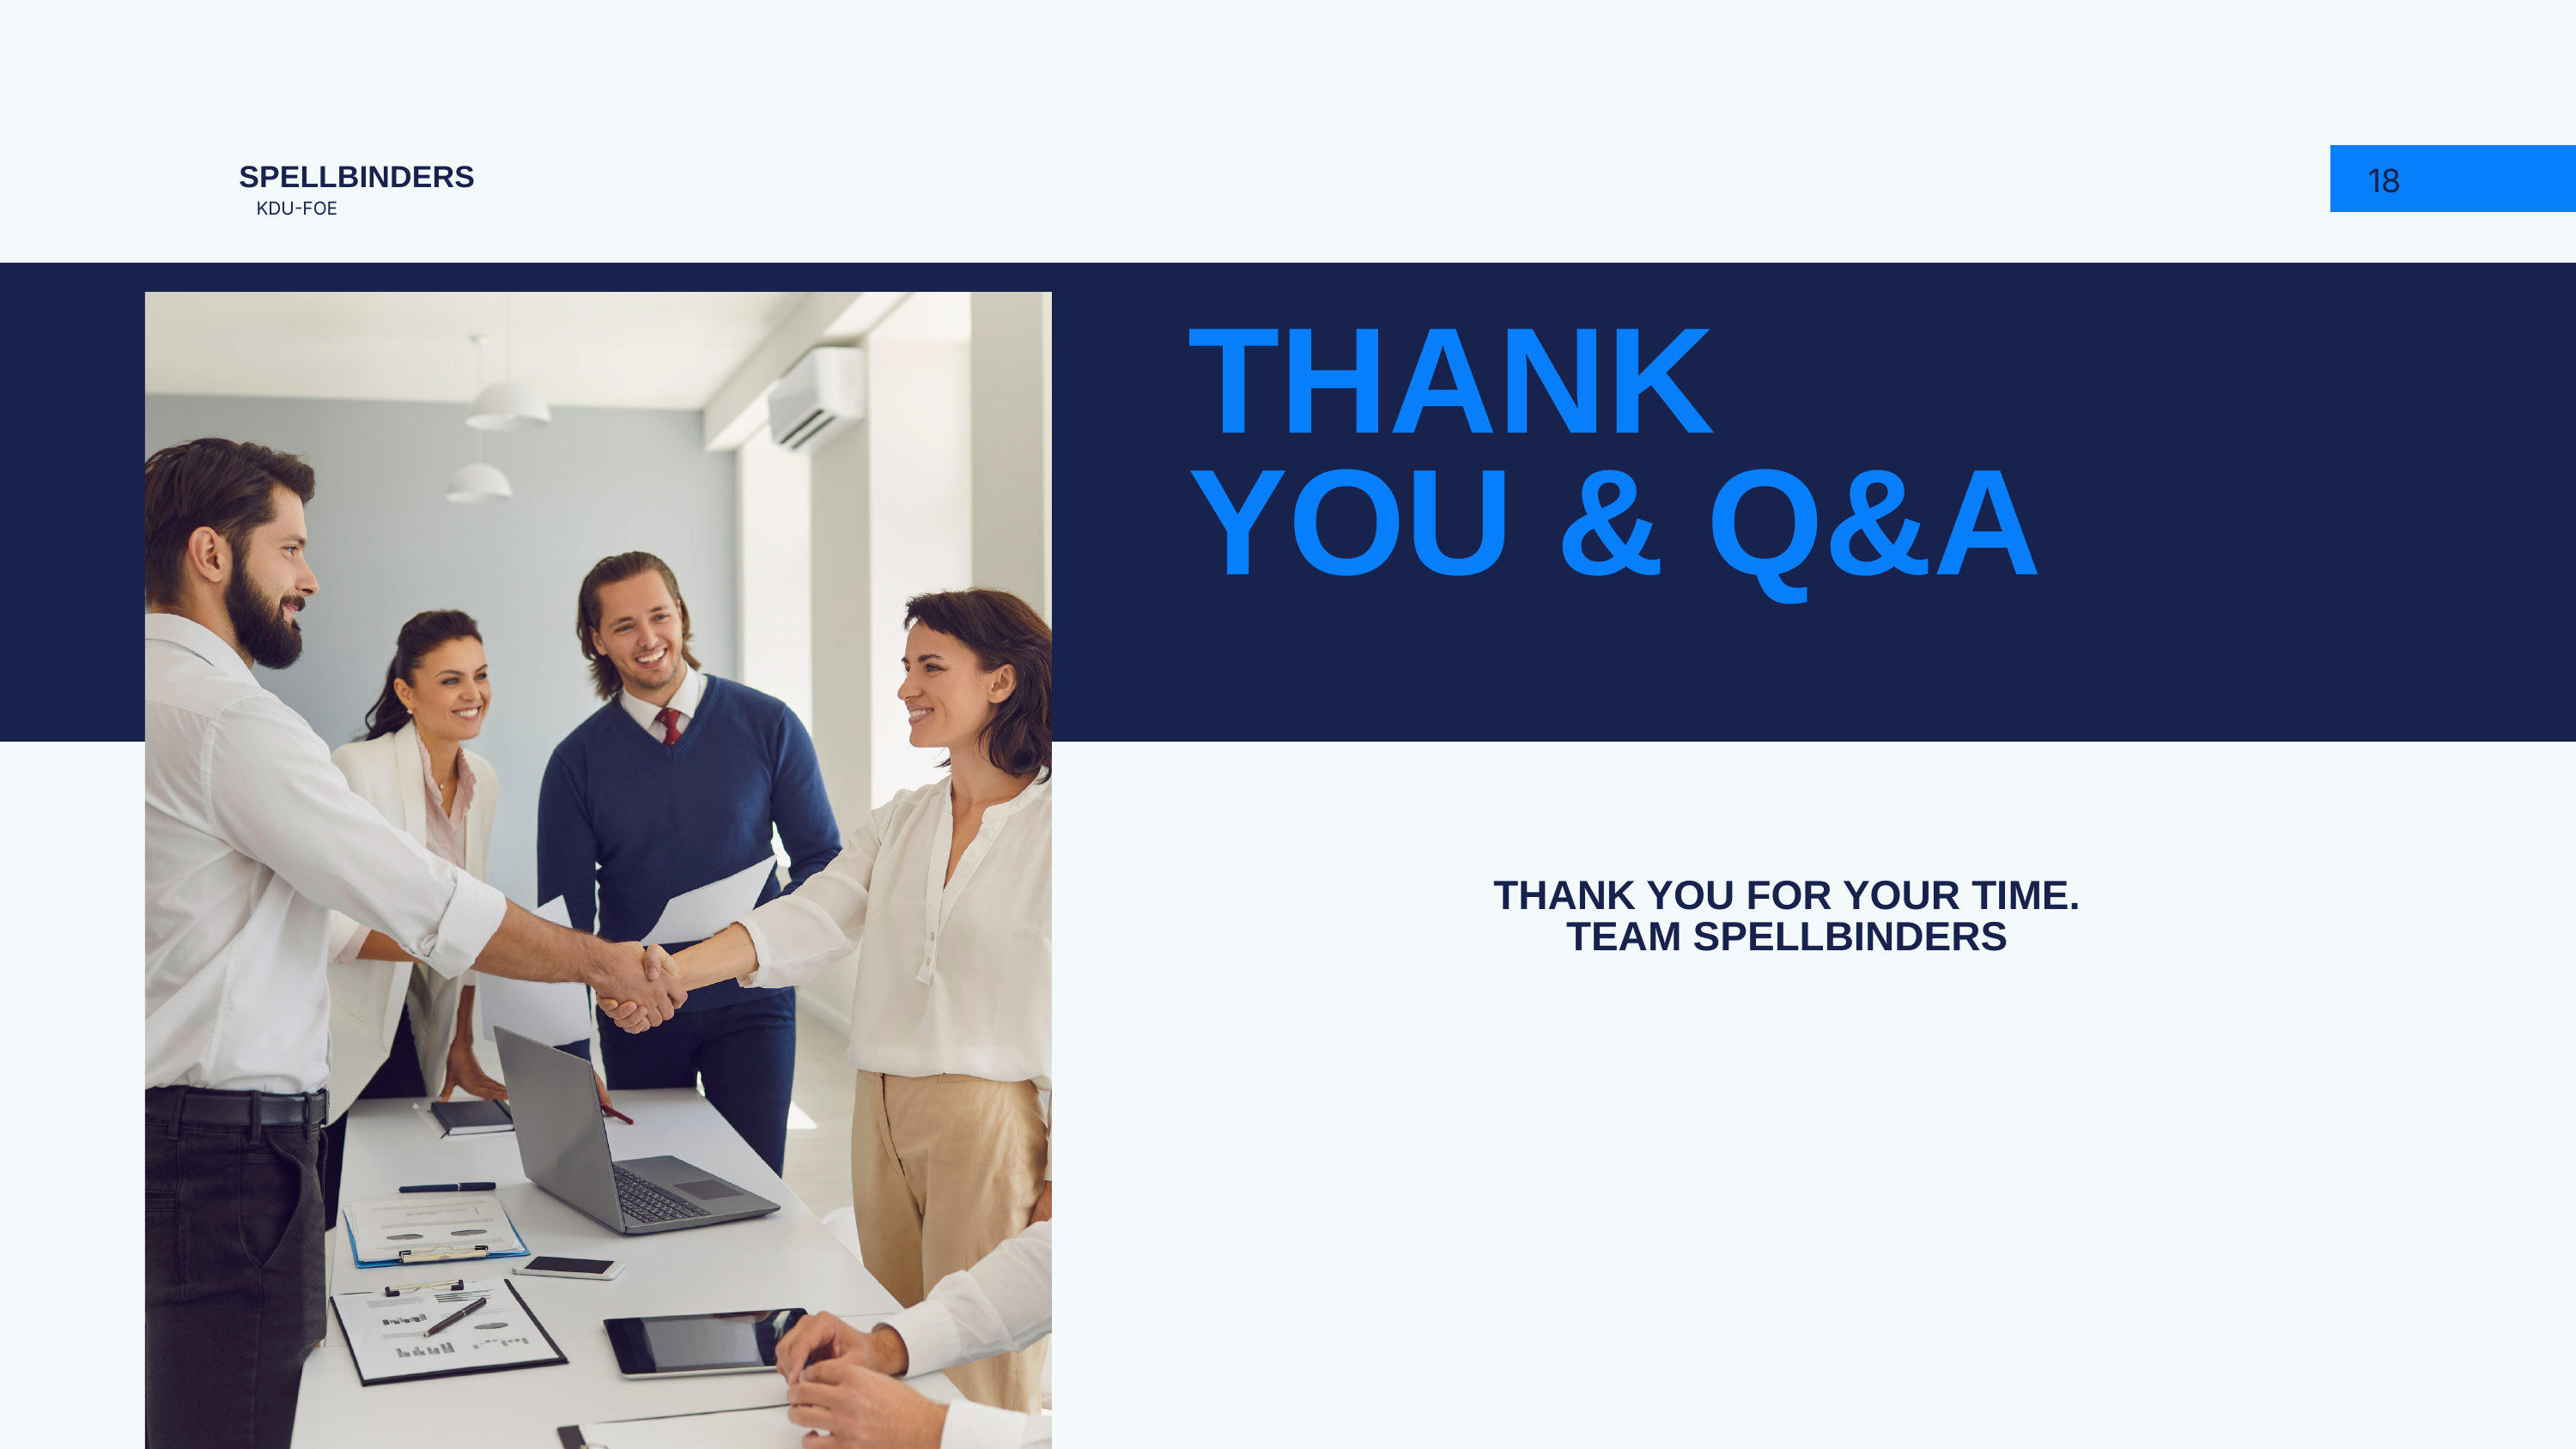

18
SPELLBINDERS
KDU-FOE

THANK YOU & Q&A

THANK YOU FOR YOUR TIME.
TEAM SPELLBINDERS